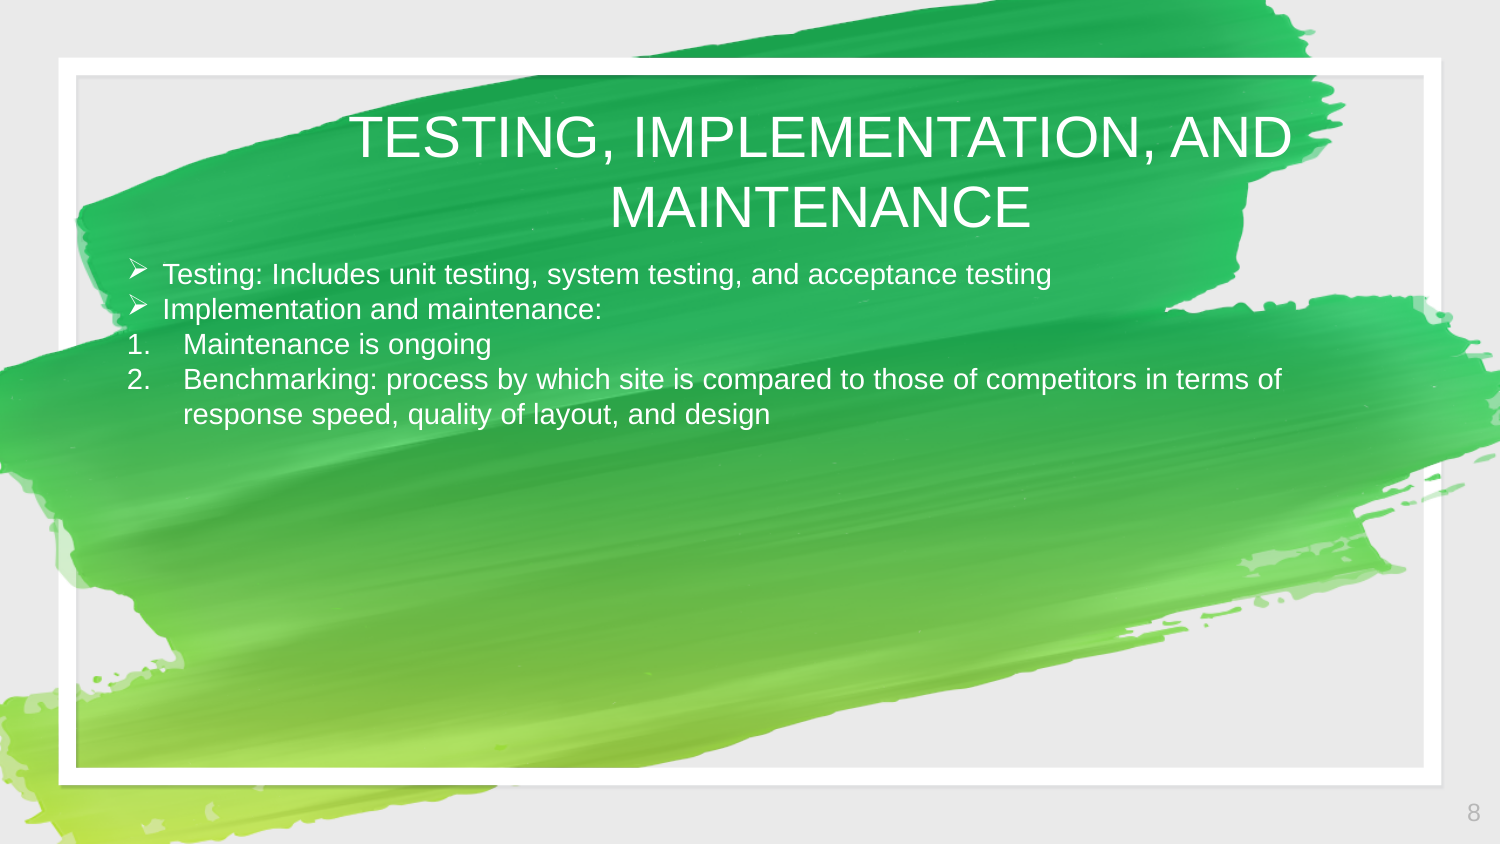

TESTING, IMPLEMENTATION, AND MAINTENANCE
Testing: Includes unit testing, system testing, and acceptance testing
Implementation and maintenance:
Maintenance is ongoing
Benchmarking: process by which site is compared to those of competitors in terms of response speed, quality of layout, and design
8